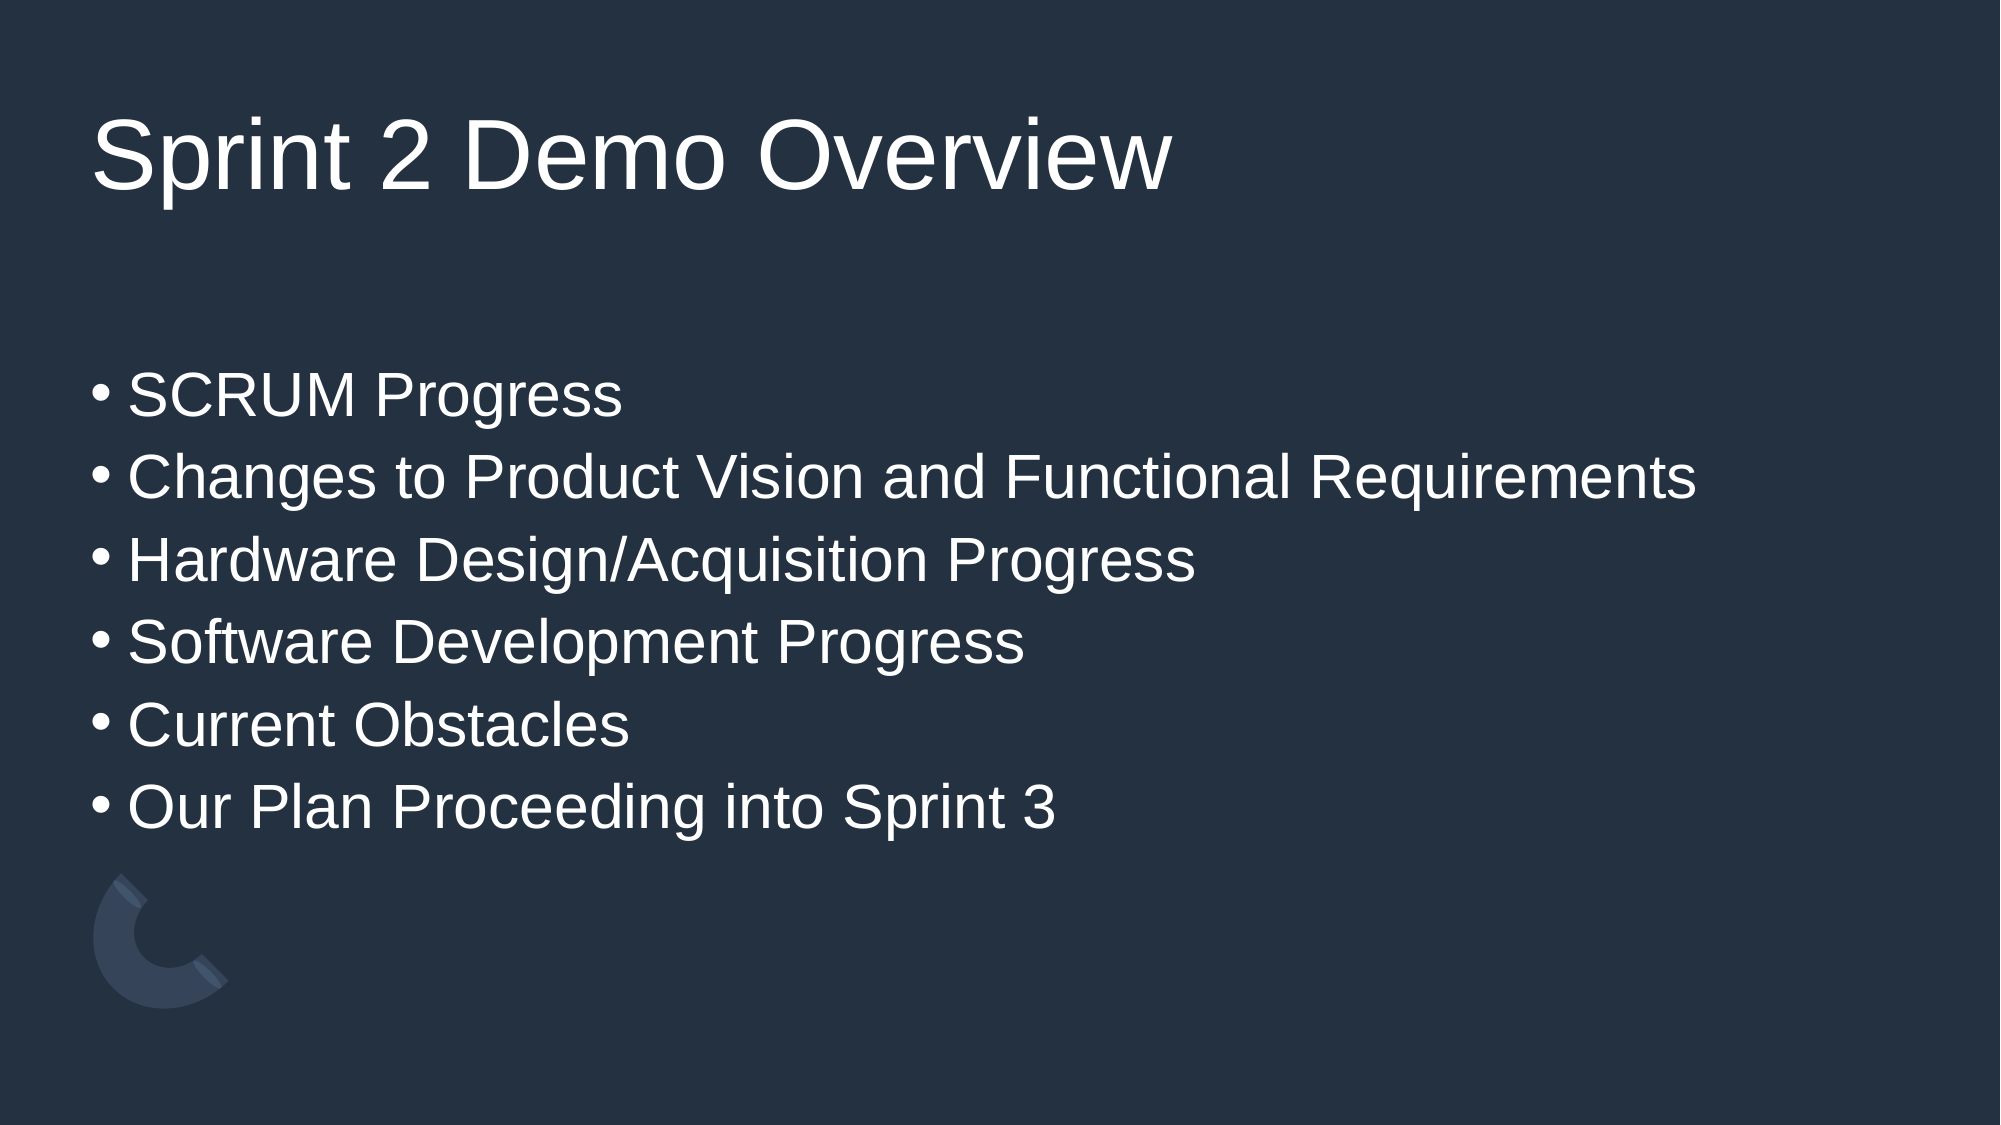

# Sprint 2 Demo Overview
SCRUM Progress
Changes to Product Vision and Functional Requirements
Hardware Design/Acquisition Progress
Software Development Progress
Current Obstacles
Our Plan Proceeding into Sprint 3